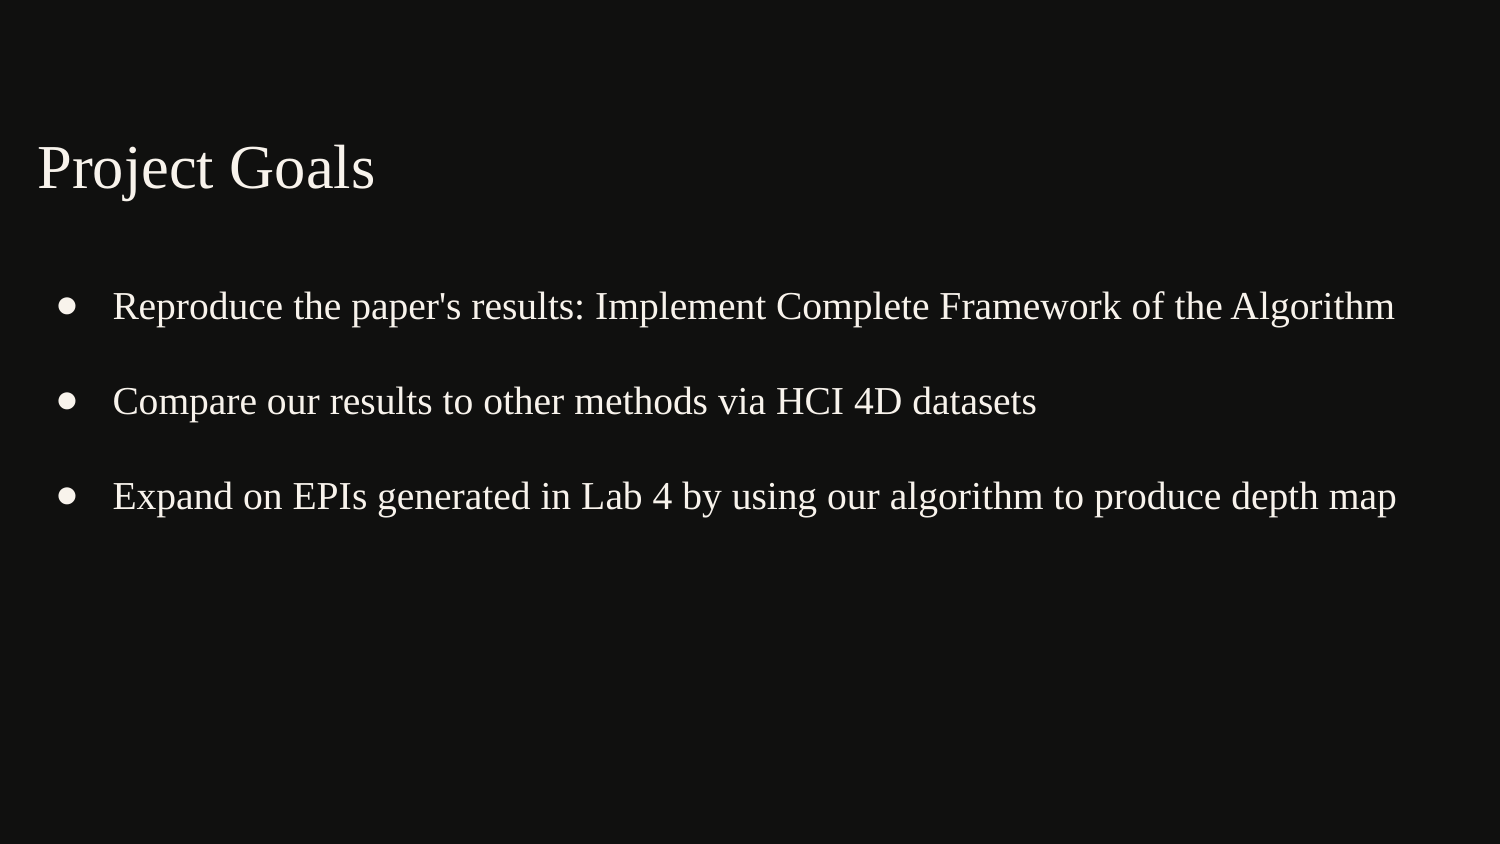

# Project Goals
Reproduce the paper's results: Implement Complete Framework of the Algorithm
Compare our results to other methods via HCI 4D datasets
Expand on EPIs generated in Lab 4 by using our algorithm to produce depth map